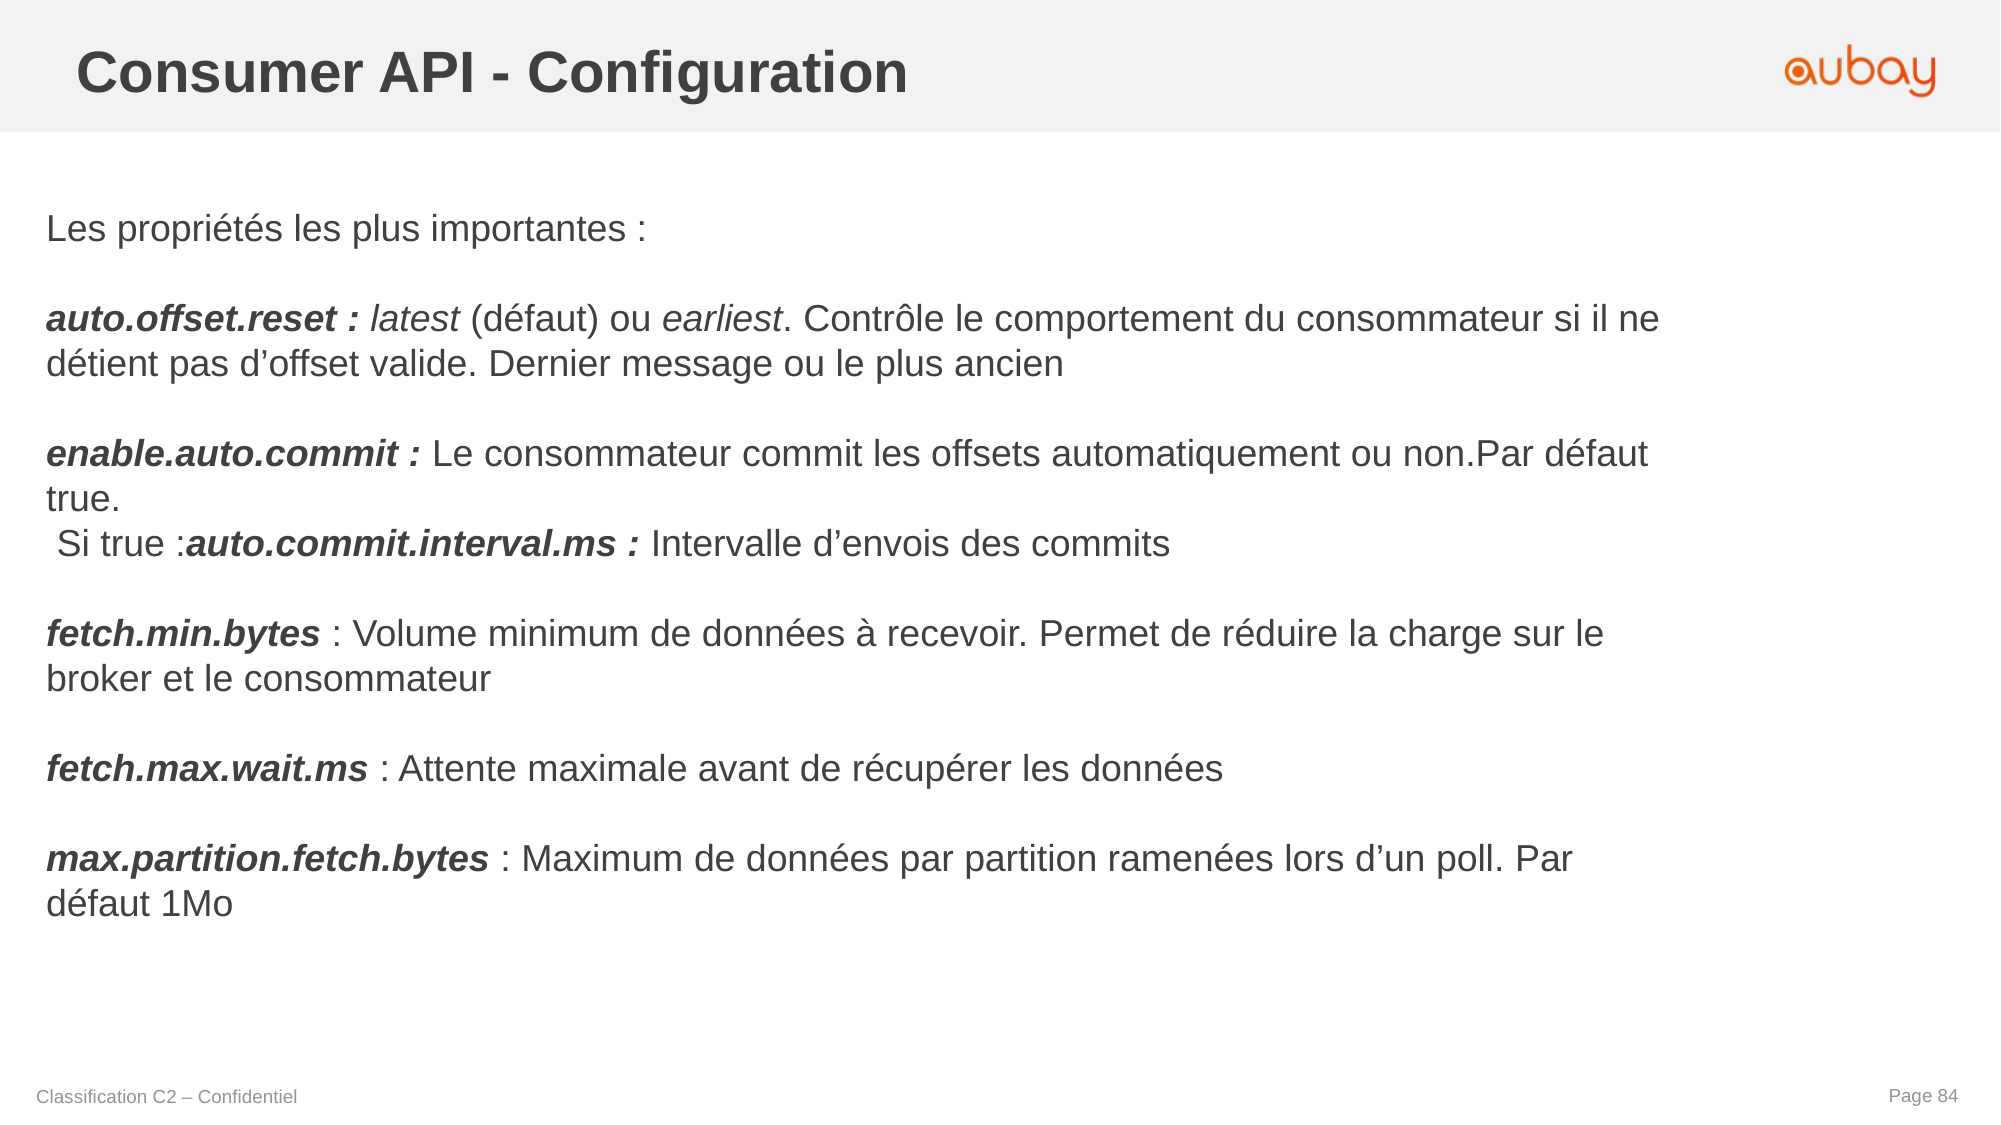

Consumer API - Configuration

Les propriétés les plus importantes :

auto.offset.reset : latest (défaut) ou earliest. Contrôle le comportement du consommateur si il ne détient pas d’offset valide. Dernier message ou le plus ancien

enable.auto.commit : Le consommateur commit les offsets automatiquement ou non.Par défaut true.
 Si true :auto.commit.interval.ms : Intervalle d’envois des commits

fetch.min.bytes : Volume minimum de données à recevoir. Permet de réduire la charge sur le broker et le consommateur

fetch.max.wait.ms : Attente maximale avant de récupérer les données

max.partition.fetch.bytes : Maximum de données par partition ramenées lors d’un poll. Par défaut 1Mo